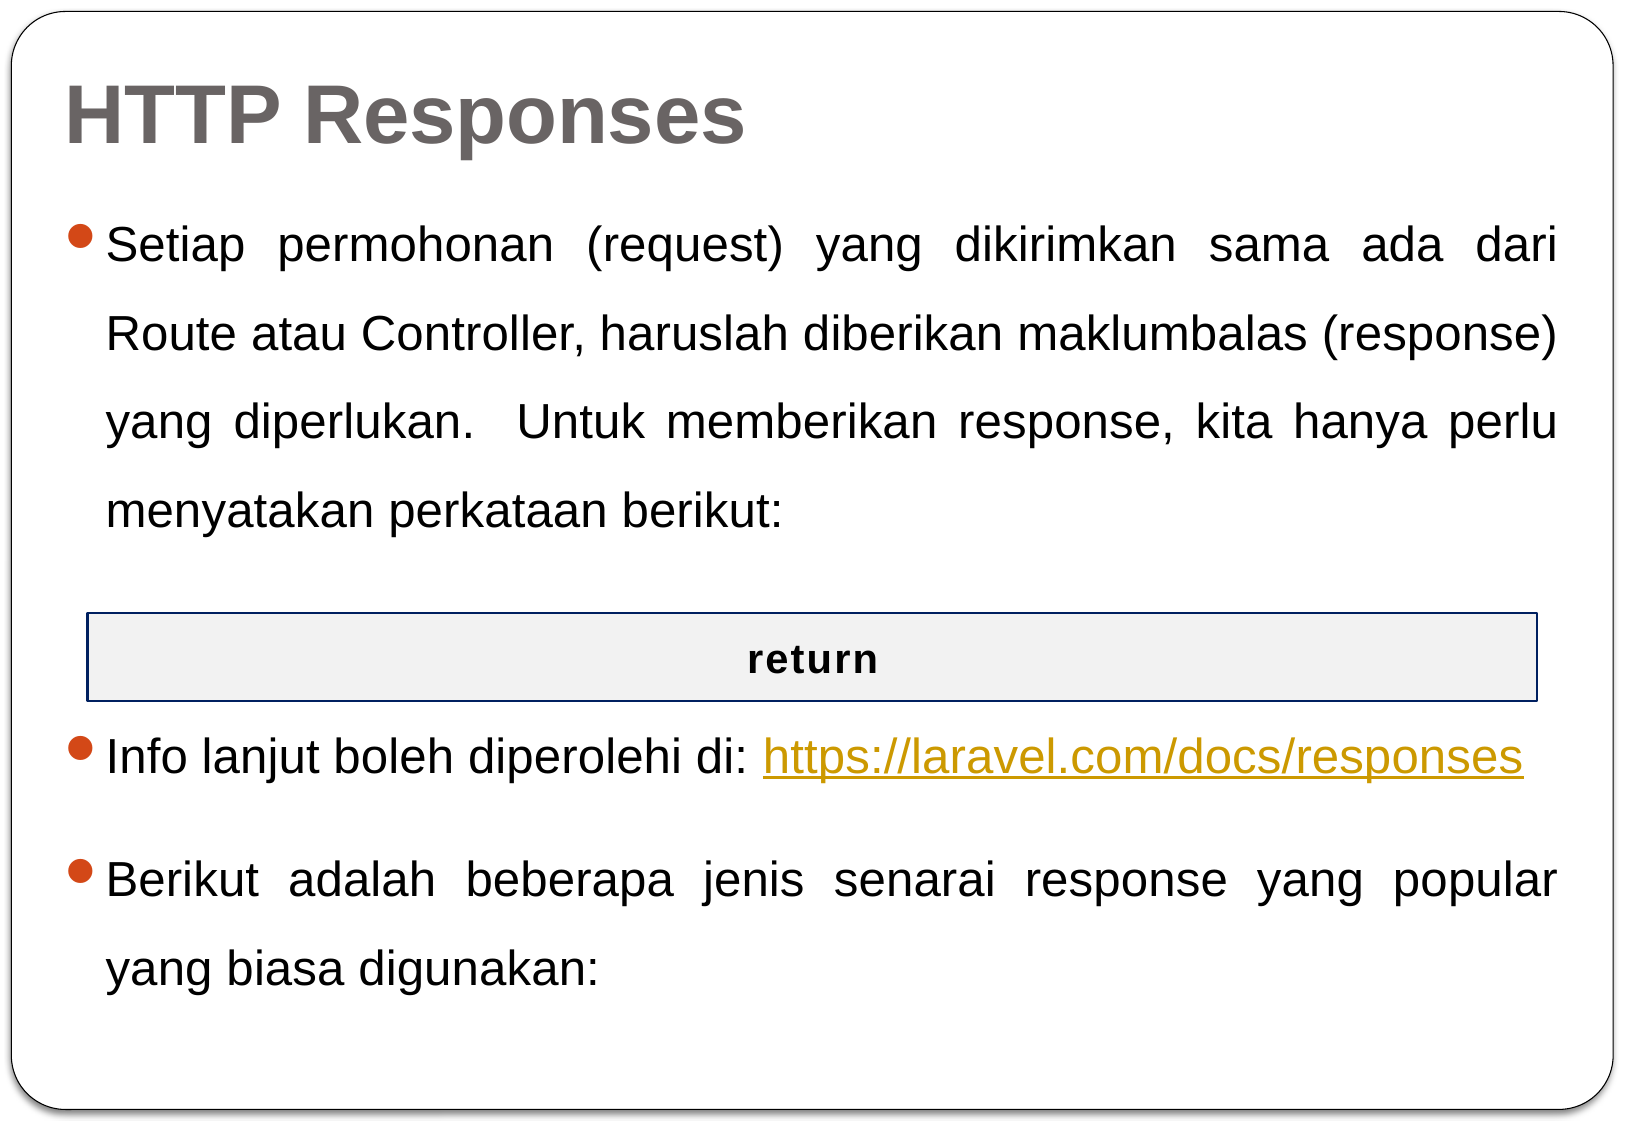

# HTTP Responses
Setiap permohonan (request) yang dikirimkan sama ada dari Route atau Controller, haruslah diberikan maklumbalas (response) yang diperlukan.  Untuk memberikan response, kita hanya perlu menyatakan perkataan berikut:

Info lanjut boleh diperolehi di: https://laravel.com/docs/responses
Berikut adalah beberapa jenis senarai response yang popular yang biasa digunakan:
return